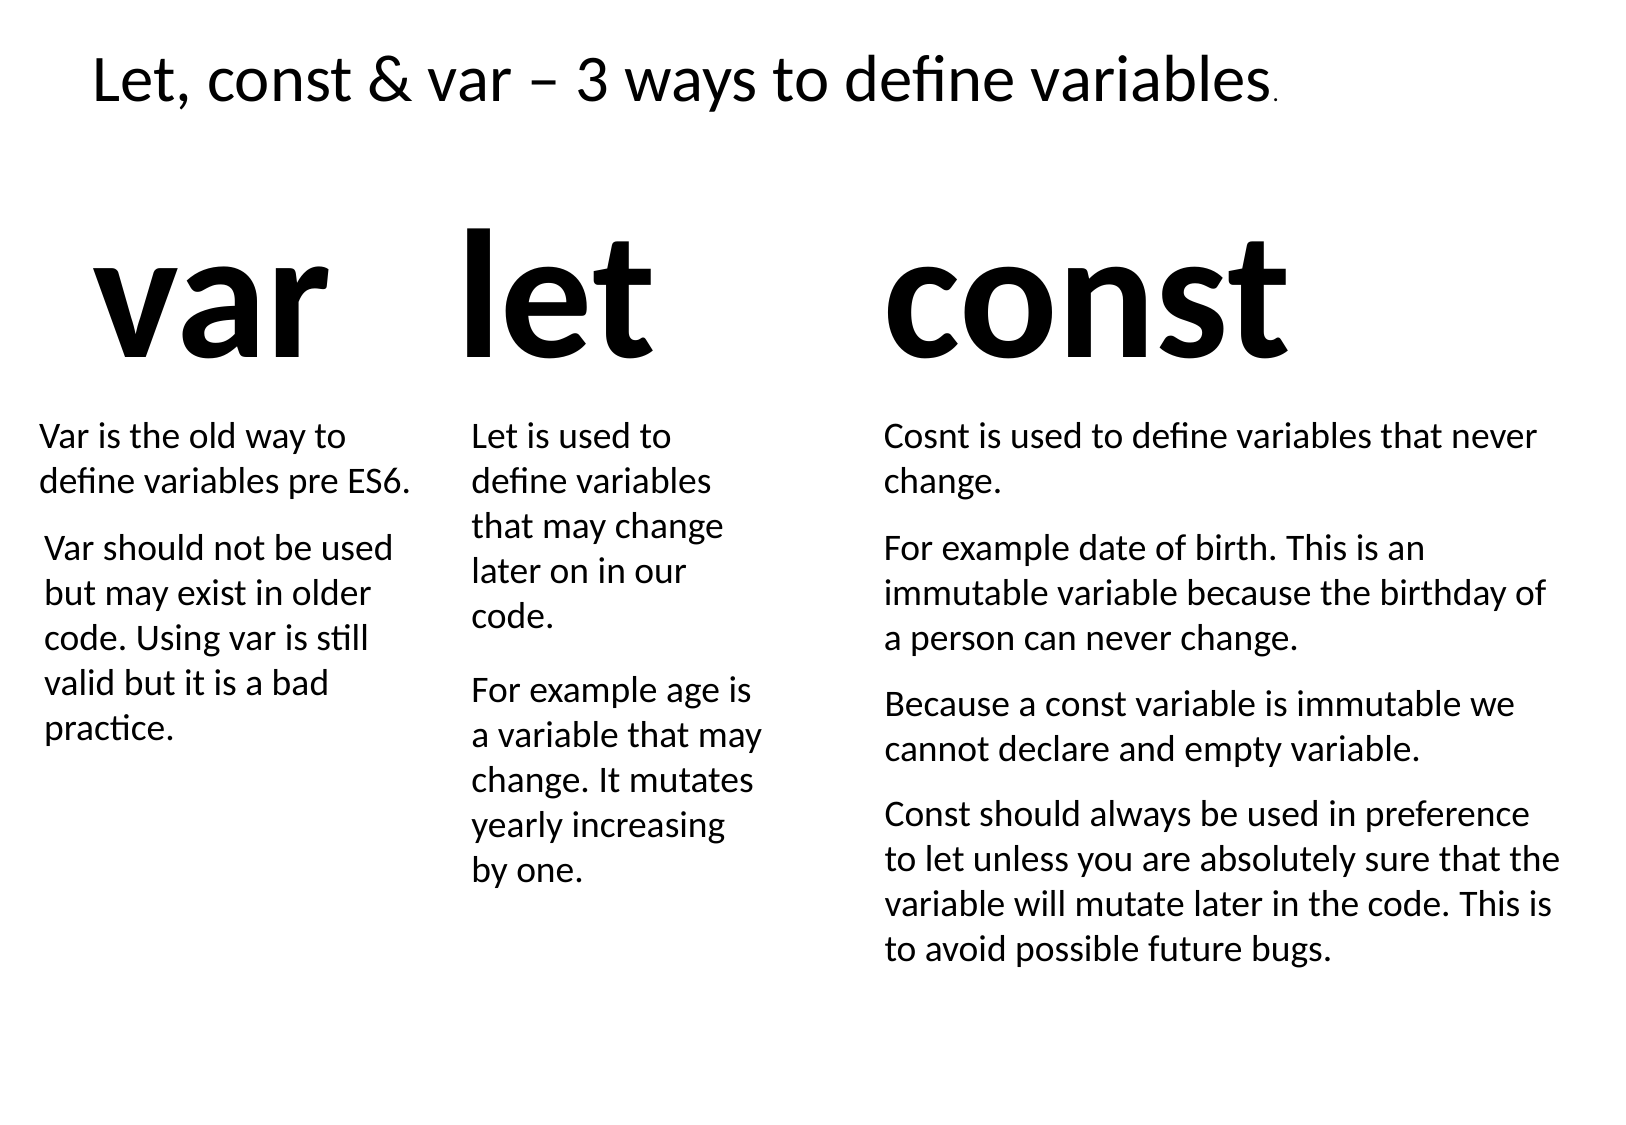

Let, const & var – 3 ways to define variables.

var
let
const
Cosnt is used to define variables that never change.
Var is the old way to define variables pre ES6.
Let is used to define variables that may change later on in our code.
Var should not be used but may exist in older code. Using var is still valid but it is a bad practice.
For example date of birth. This is an immutable variable because the birthday of a person can never change.
For example age is a variable that may change. It mutates yearly increasing by one.
Because a const variable is immutable we cannot declare and empty variable.
Const should always be used in preference to let unless you are absolutely sure that the variable will mutate later in the code. This is to avoid possible future bugs.